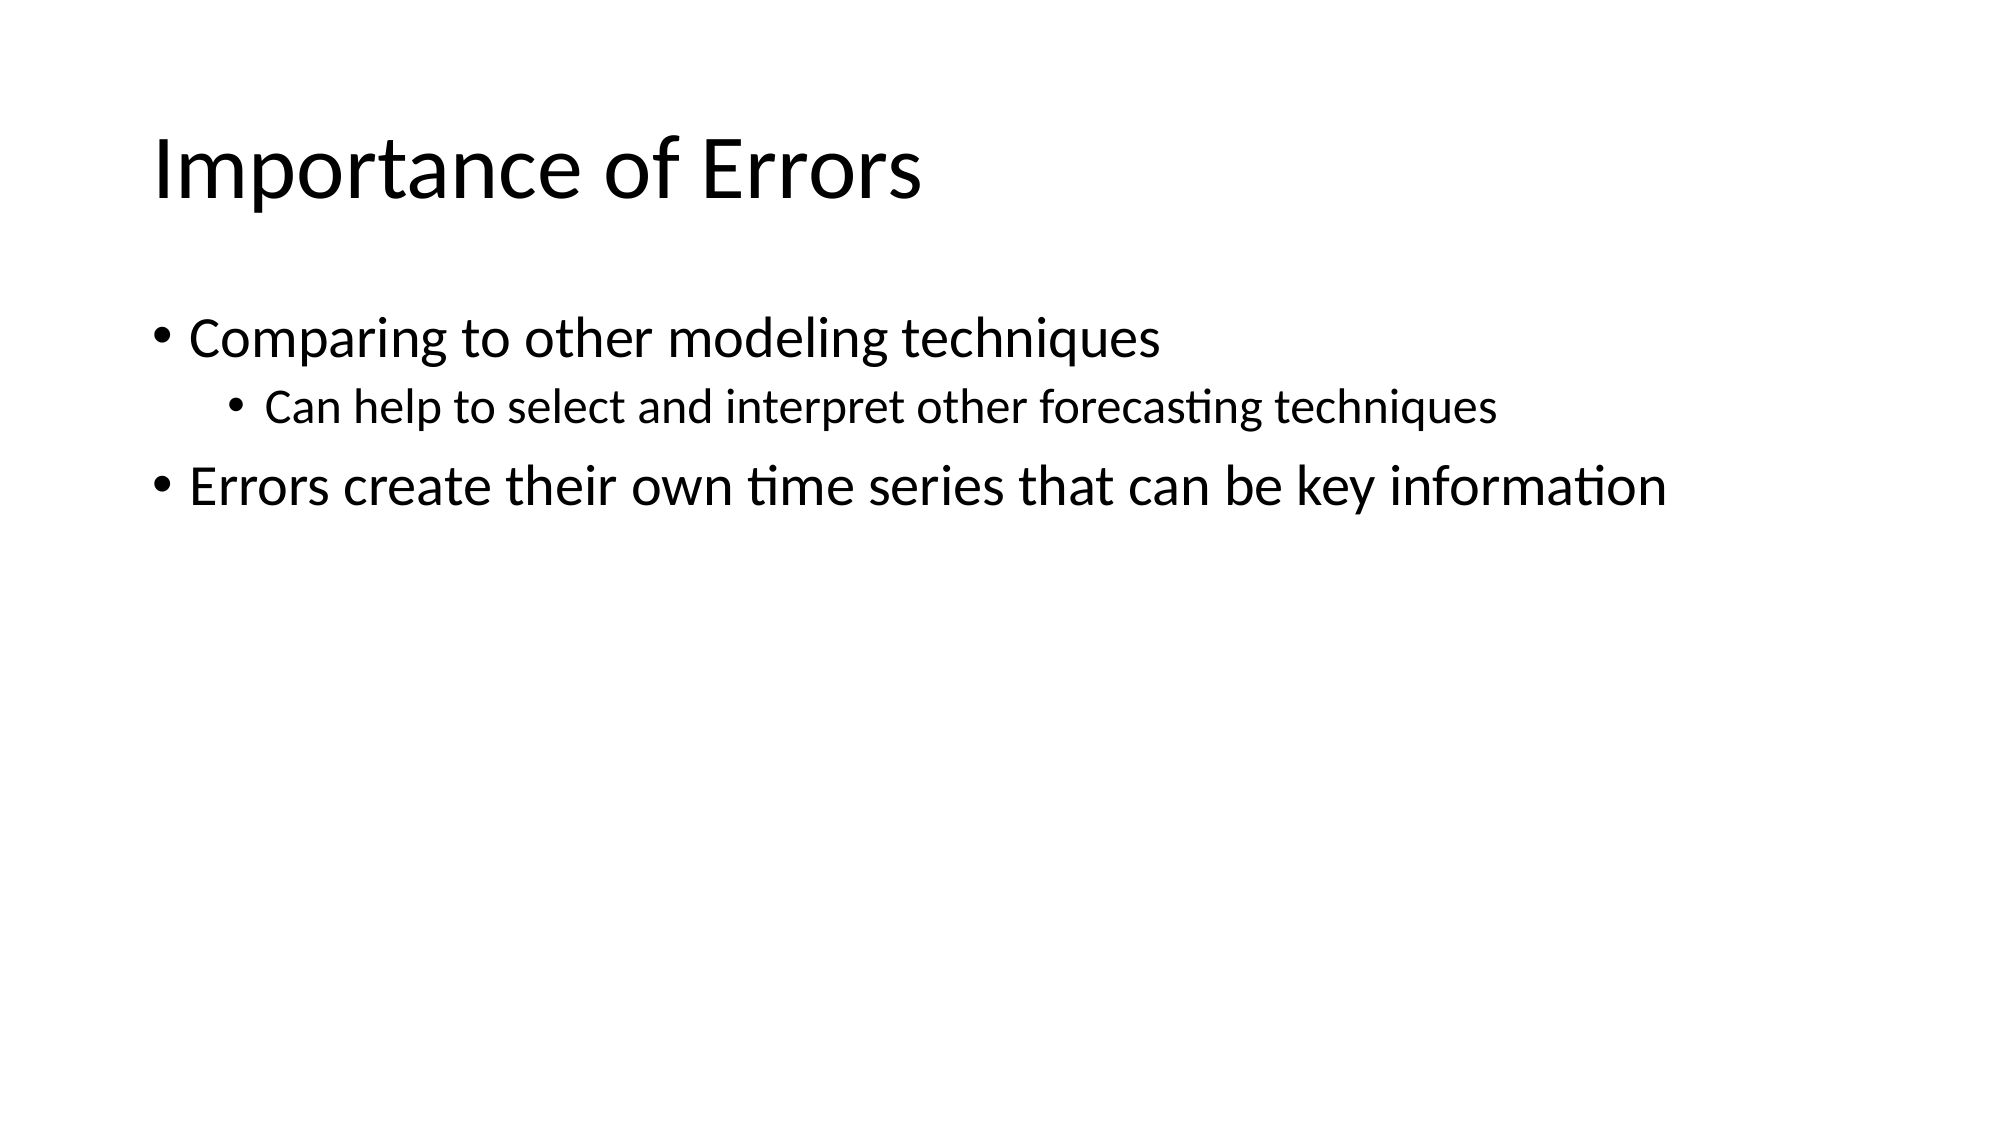

# Importance of Errors
Comparing to other modeling techniques
Can help to select and interpret other forecasting techniques
Errors create their own time series that can be key information